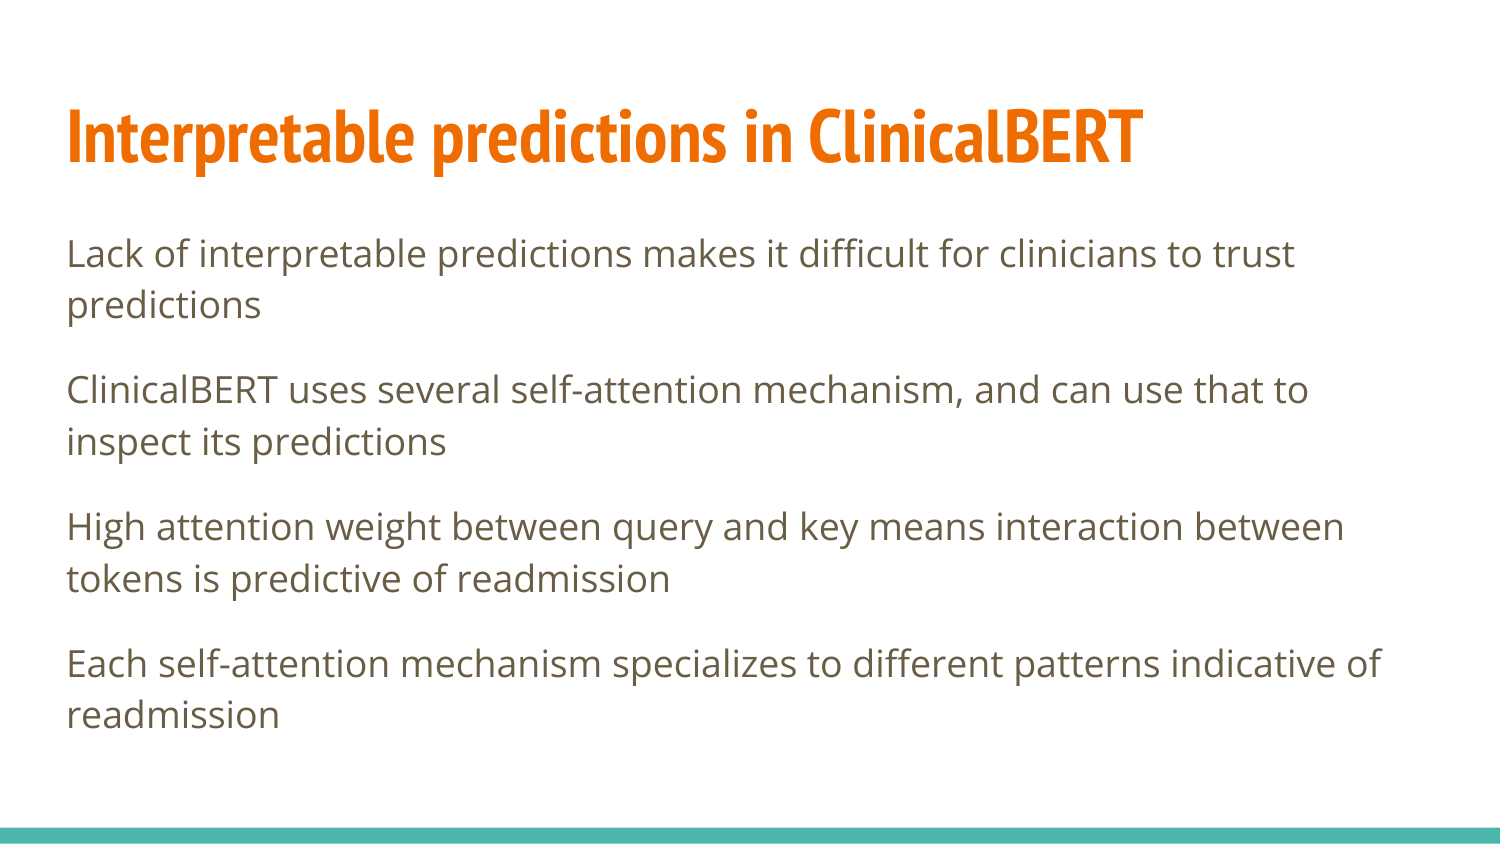

# Interpretable predictions in ClinicalBERT
Lack of interpretable predictions makes it difficult for clinicians to trust predictions
ClinicalBERT uses several self-attention mechanism, and can use that to inspect its predictions
High attention weight between query and key means interaction between tokens is predictive of readmission
Each self-attention mechanism specializes to different patterns indicative of readmission